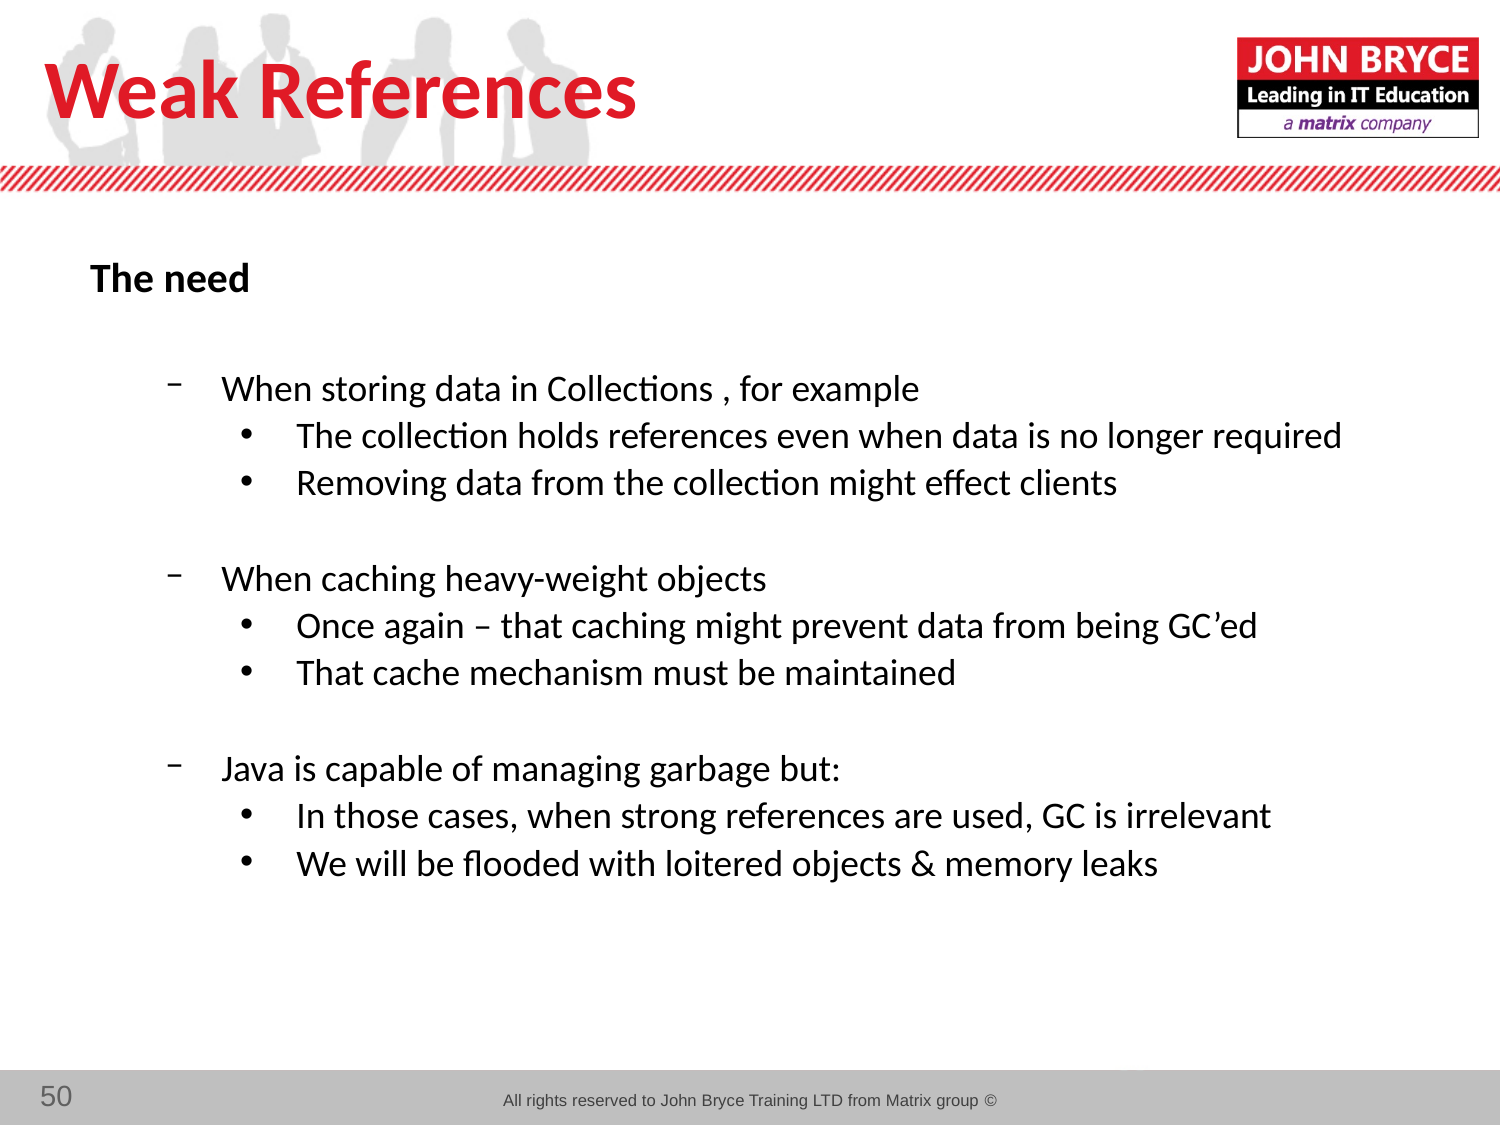

# Weak References
The need

When storing data in Collections , for example
The collection holds references even when data is no longer required
Removing data from the collection might effect clients

When caching heavy-weight objects
Once again – that caching might prevent data from being GC’ed
That cache mechanism must be maintained

Java is capable of managing garbage but:
In those cases, when strong references are used, GC is irrelevant
We will be flooded with loitered objects & memory leaks